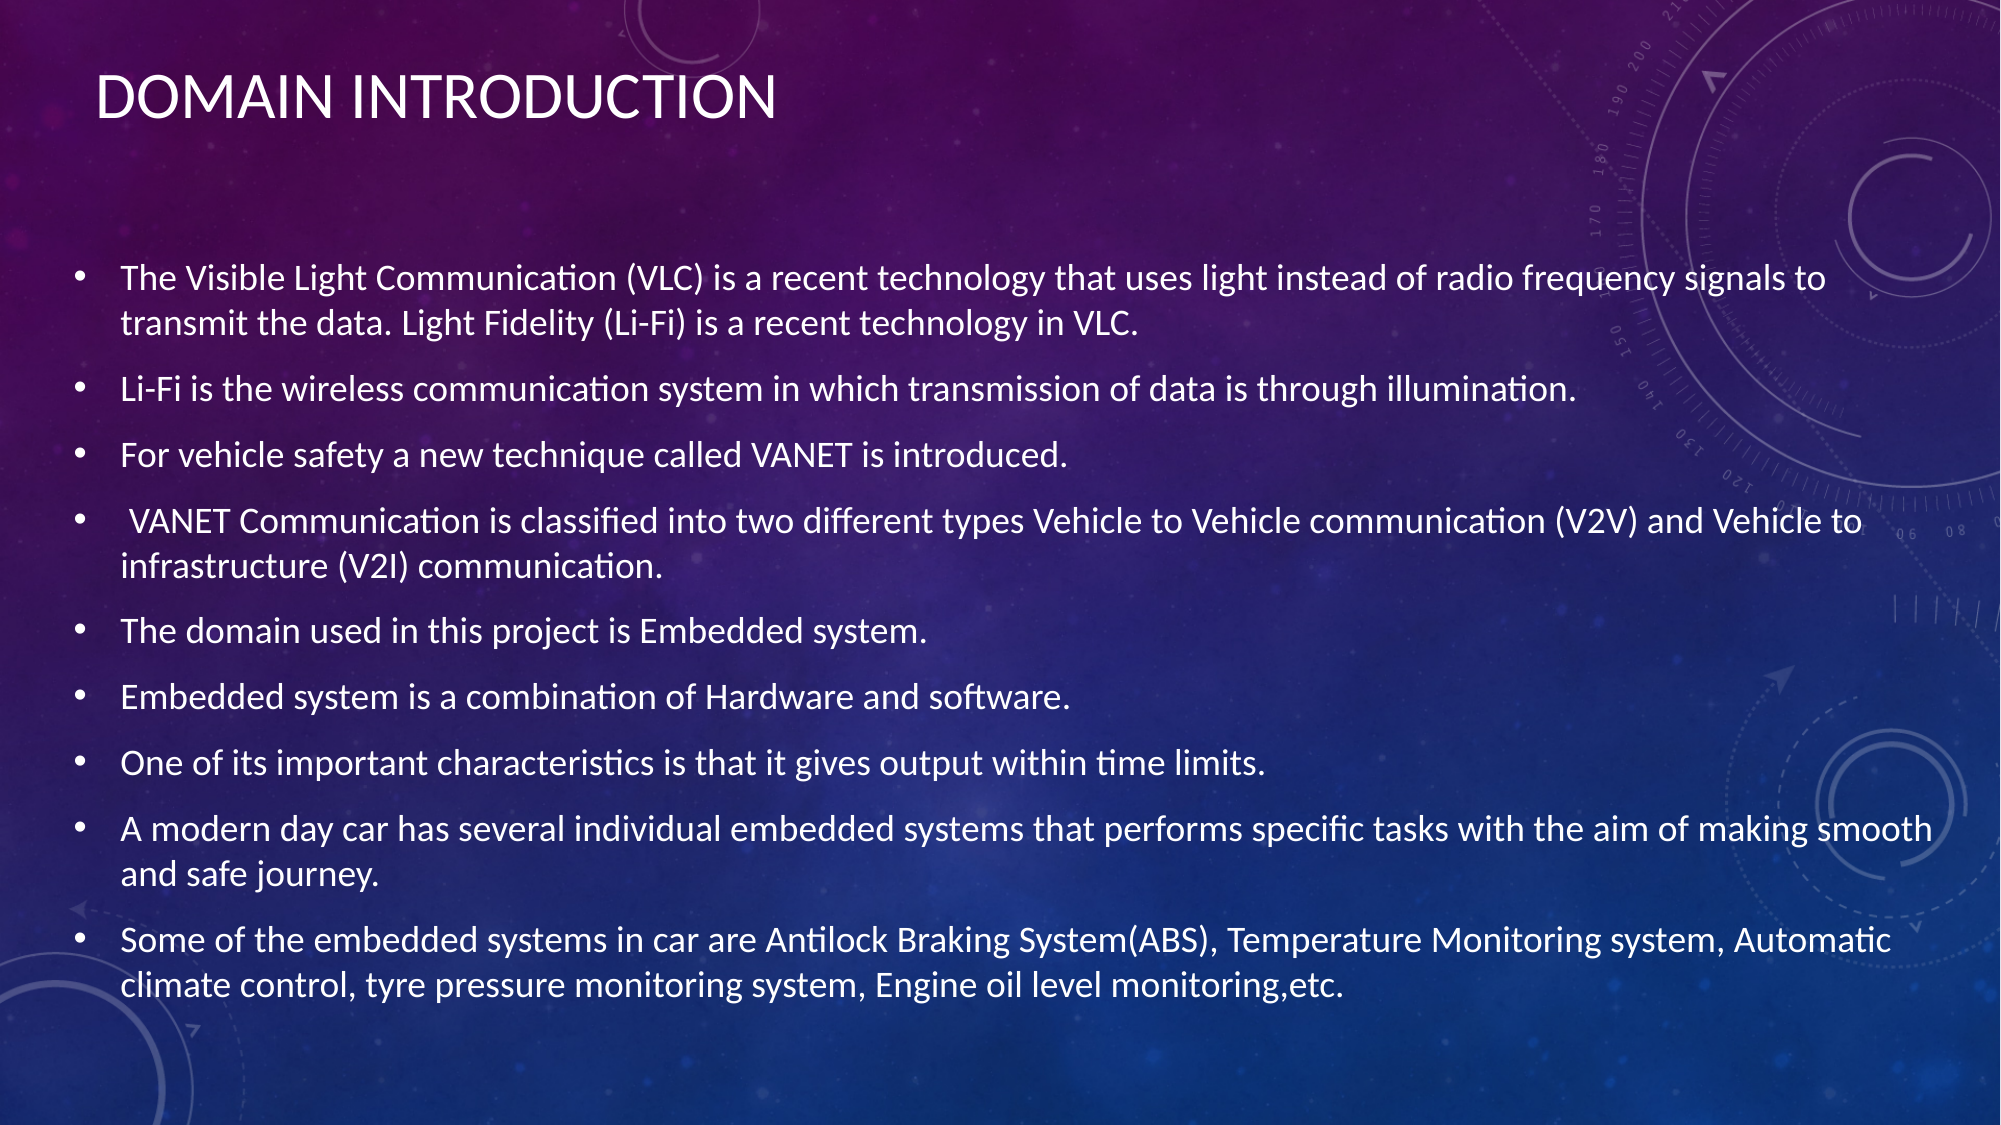

# DOMAIN INTRODUCTION
The Visible Light Communication (VLC) is a recent technology that uses light instead of radio frequency signals to transmit the data. Light Fidelity (Li-Fi) is a recent technology in VLC.
Li-Fi is the wireless communication system in which transmission of data is through illumination.
For vehicle safety a new technique called VANET is introduced.
 VANET Communication is classified into two different types Vehicle to Vehicle communication (V2V) and Vehicle to infrastructure (V2I) communication.
The domain used in this project is Embedded system.
Embedded system is a combination of Hardware and software.
One of its important characteristics is that it gives output within time limits.
A modern day car has several individual embedded systems that performs specific tasks with the aim of making smooth and safe journey.
Some of the embedded systems in car are Antilock Braking System(ABS), Temperature Monitoring system, Automatic climate control, tyre pressure monitoring system, Engine oil level monitoring,etc.